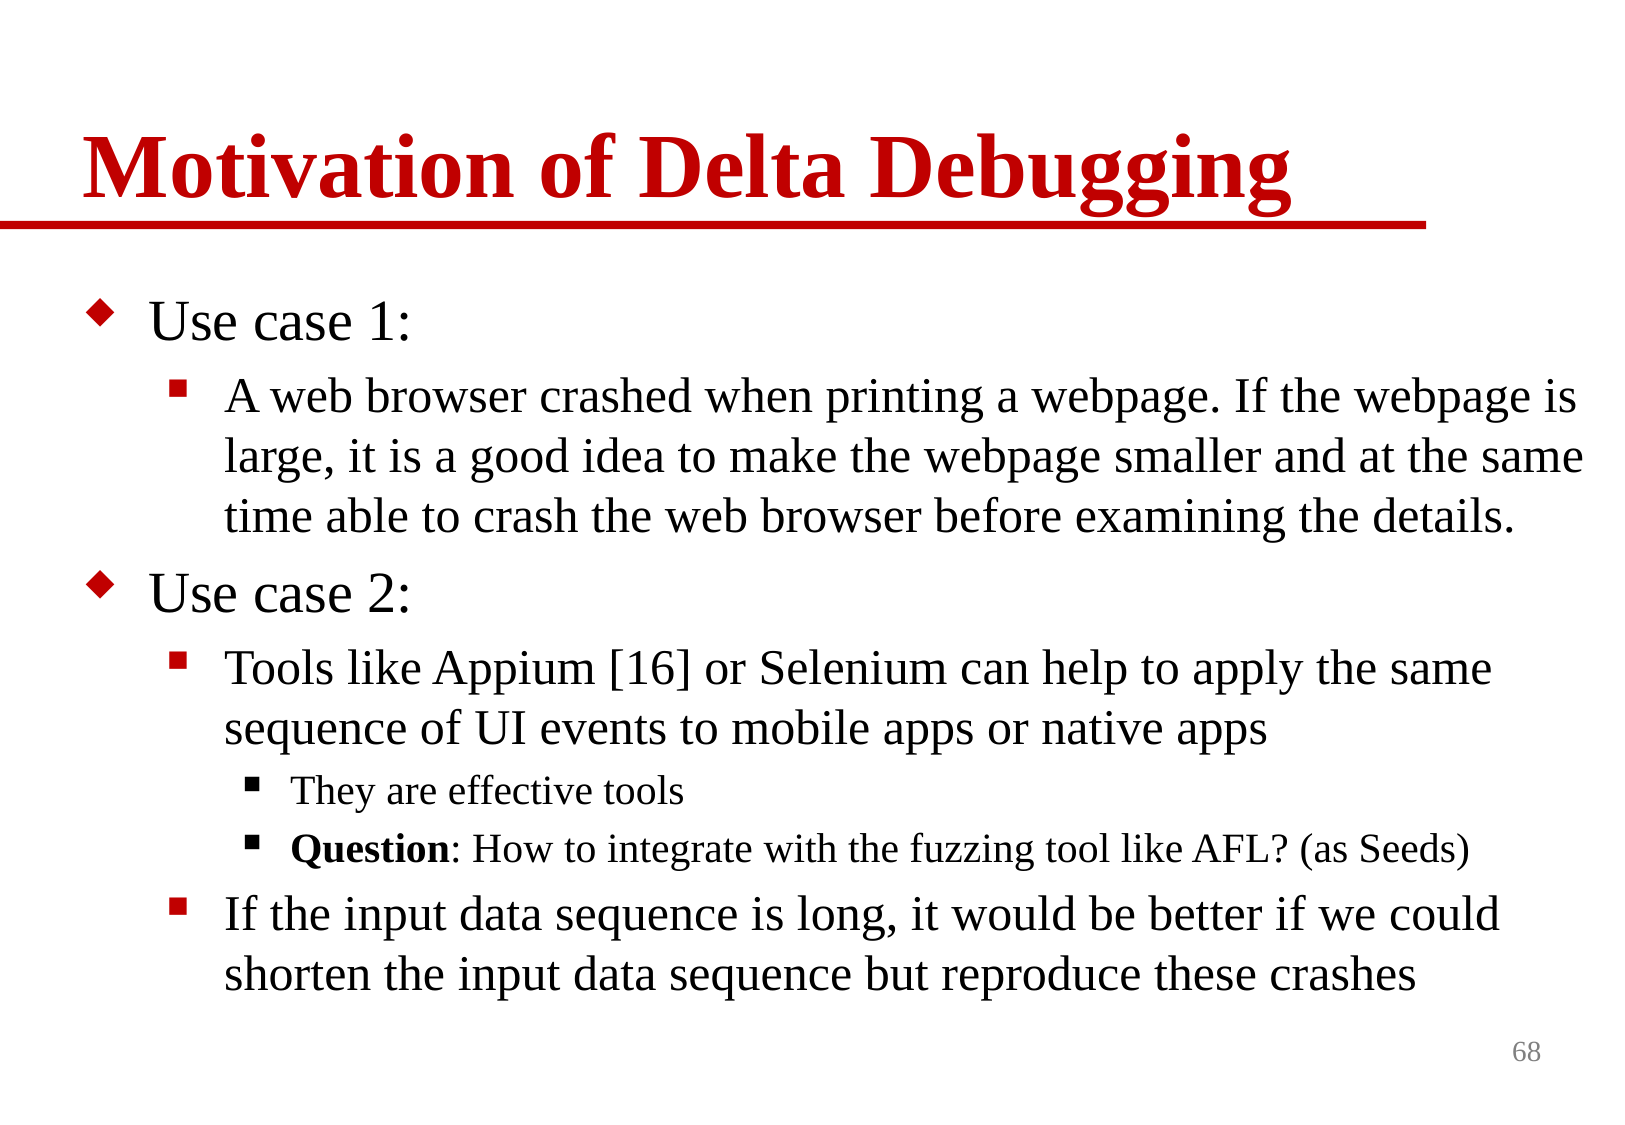

# Motivation of Delta Debugging
Use case 1:
A web browser crashed when printing a webpage. If the webpage is large, it is a good idea to make the webpage smaller and at the same time able to crash the web browser before examining the details.
Use case 2:
Tools like Appium [16] or Selenium can help to apply the same sequence of UI events to mobile apps or native apps
They are effective tools
Question: How to integrate with the fuzzing tool like AFL? (as Seeds)
If the input data sequence is long, it would be better if we could shorten the input data sequence but reproduce these crashes
68